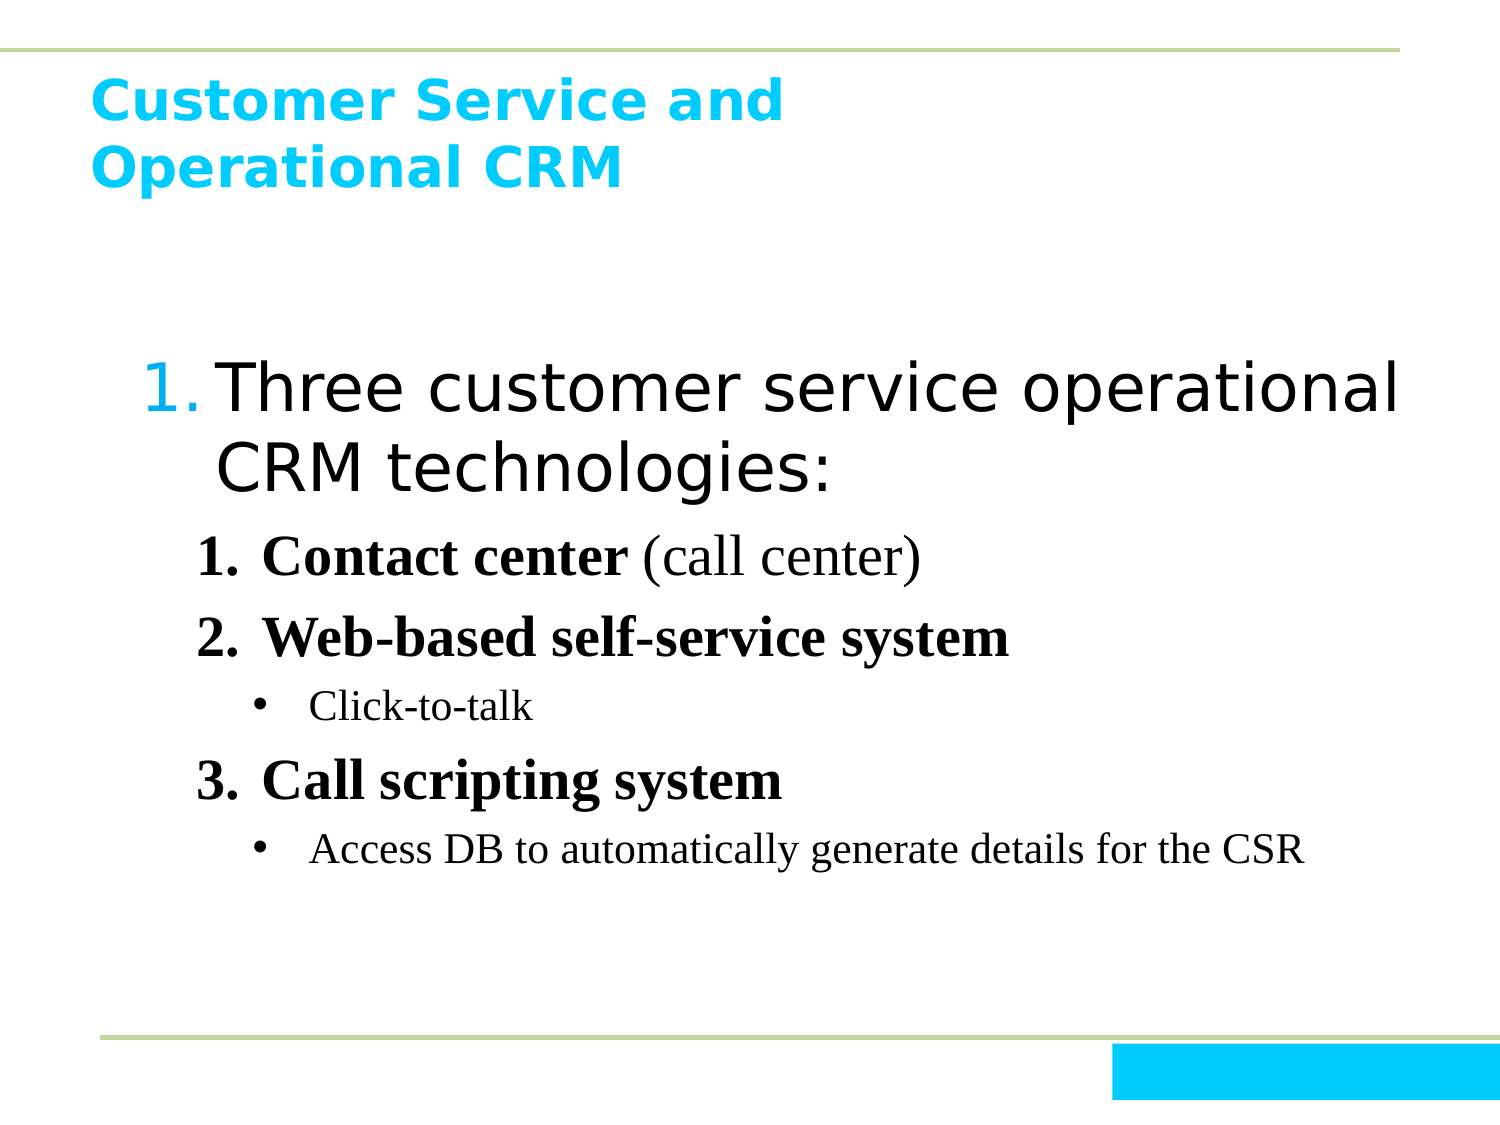

# Customer Service and Operational CRM
Three customer service operational CRM technologies:
Contact center (call center)
Web-based self-service system
Click-to-talk
Call scripting system
Access DB to automatically generate details for the CSR